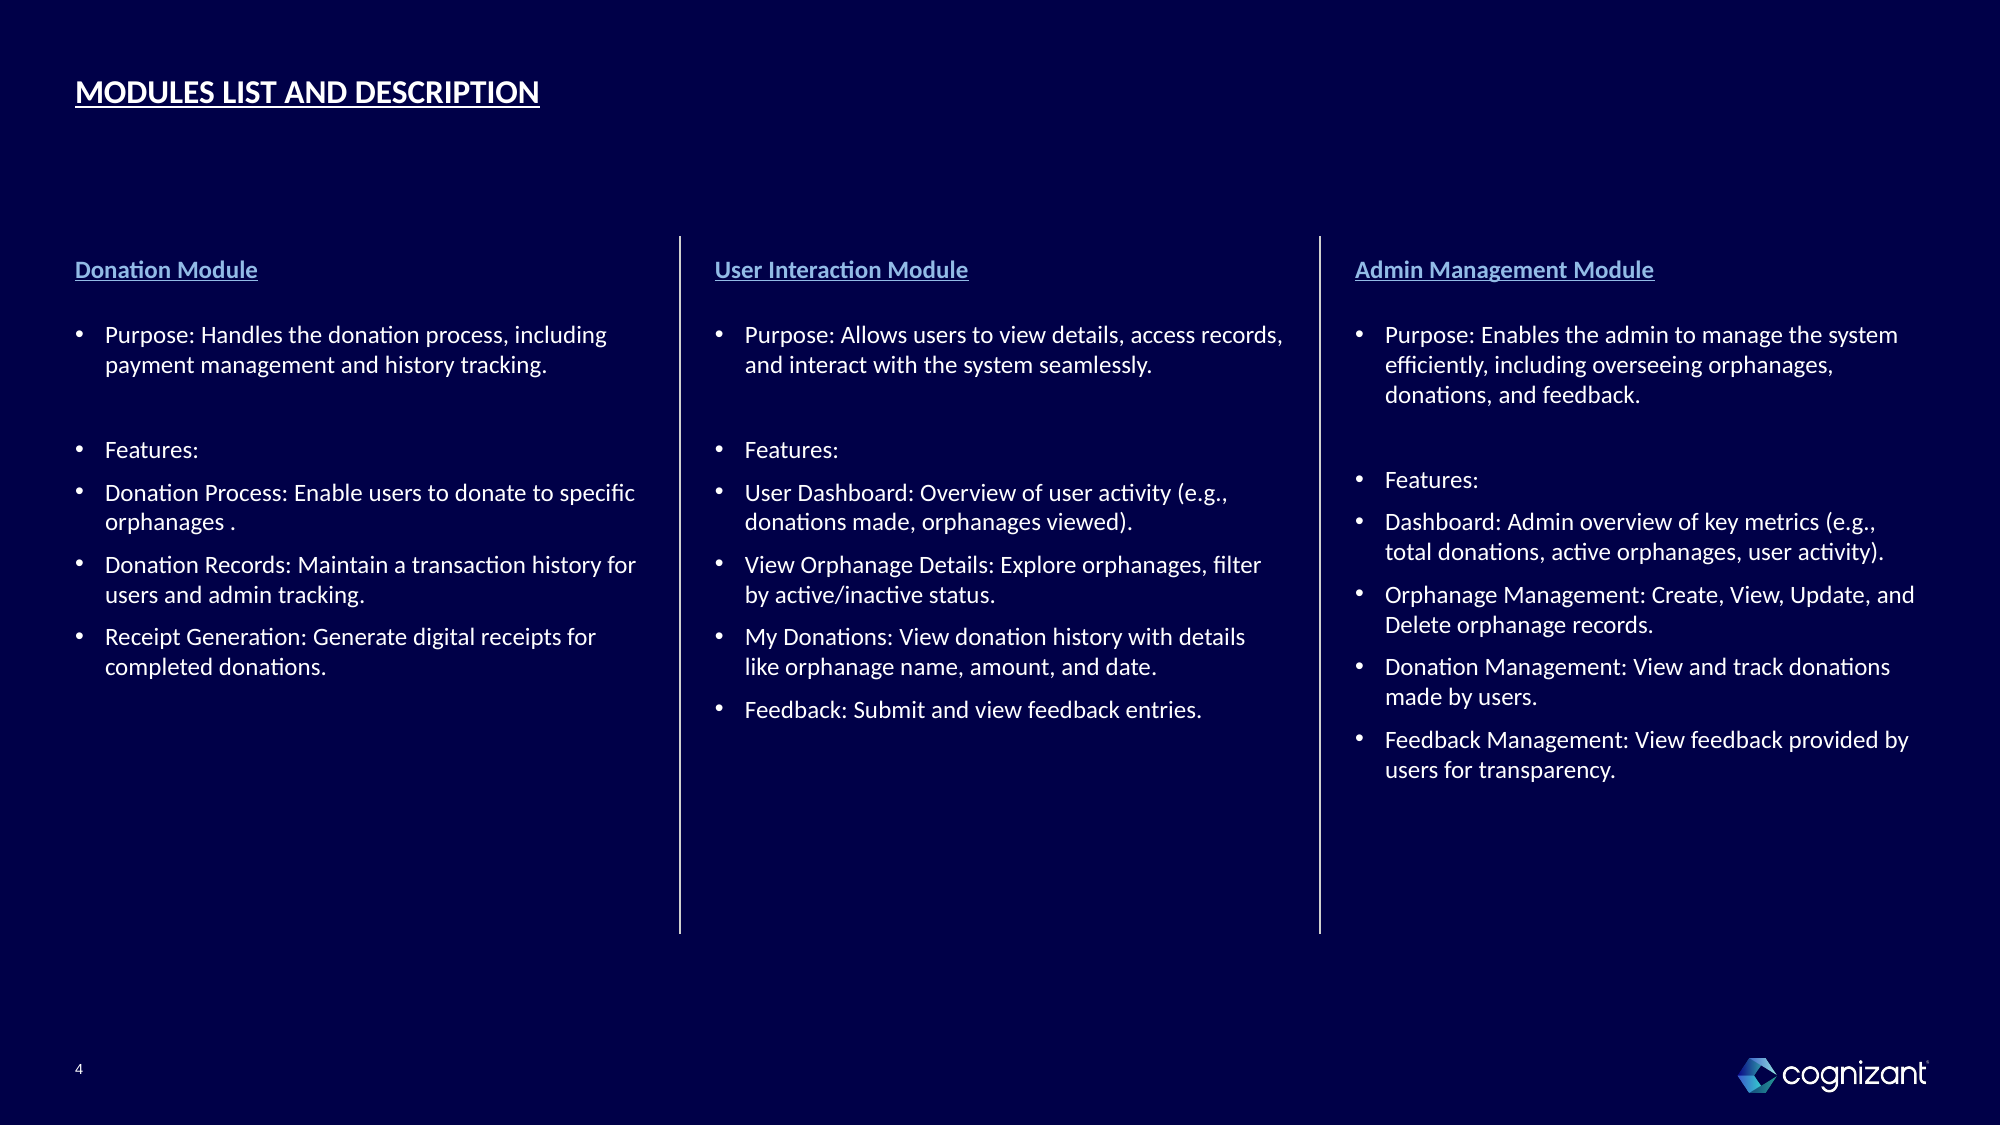

# MODULES LIST AND DESCRIPTION
Donation Module
User Interaction Module
Admin Management Module
Purpose: Handles the donation process, including payment management and history tracking.

Features:
Donation Process: Enable users to donate to specific orphanages .
Donation Records: Maintain a transaction history for users and admin tracking.
Receipt Generation: Generate digital receipts for completed donations.
Purpose: Allows users to view details, access records, and interact with the system seamlessly.

Features:
User Dashboard: Overview of user activity (e.g., donations made, orphanages viewed).
View Orphanage Details: Explore orphanages, filter by active/inactive status.
My Donations: View donation history with details like orphanage name, amount, and date.
Feedback: Submit and view feedback entries.
Purpose: Enables the admin to manage the system efficiently, including overseeing orphanages, donations, and feedback.

Features:
Dashboard: Admin overview of key metrics (e.g., total donations, active orphanages, user activity).
Orphanage Management: Create, View, Update, and Delete orphanage records.
Donation Management: View and track donations made by users.
Feedback Management: View feedback provided by users for transparency.

4